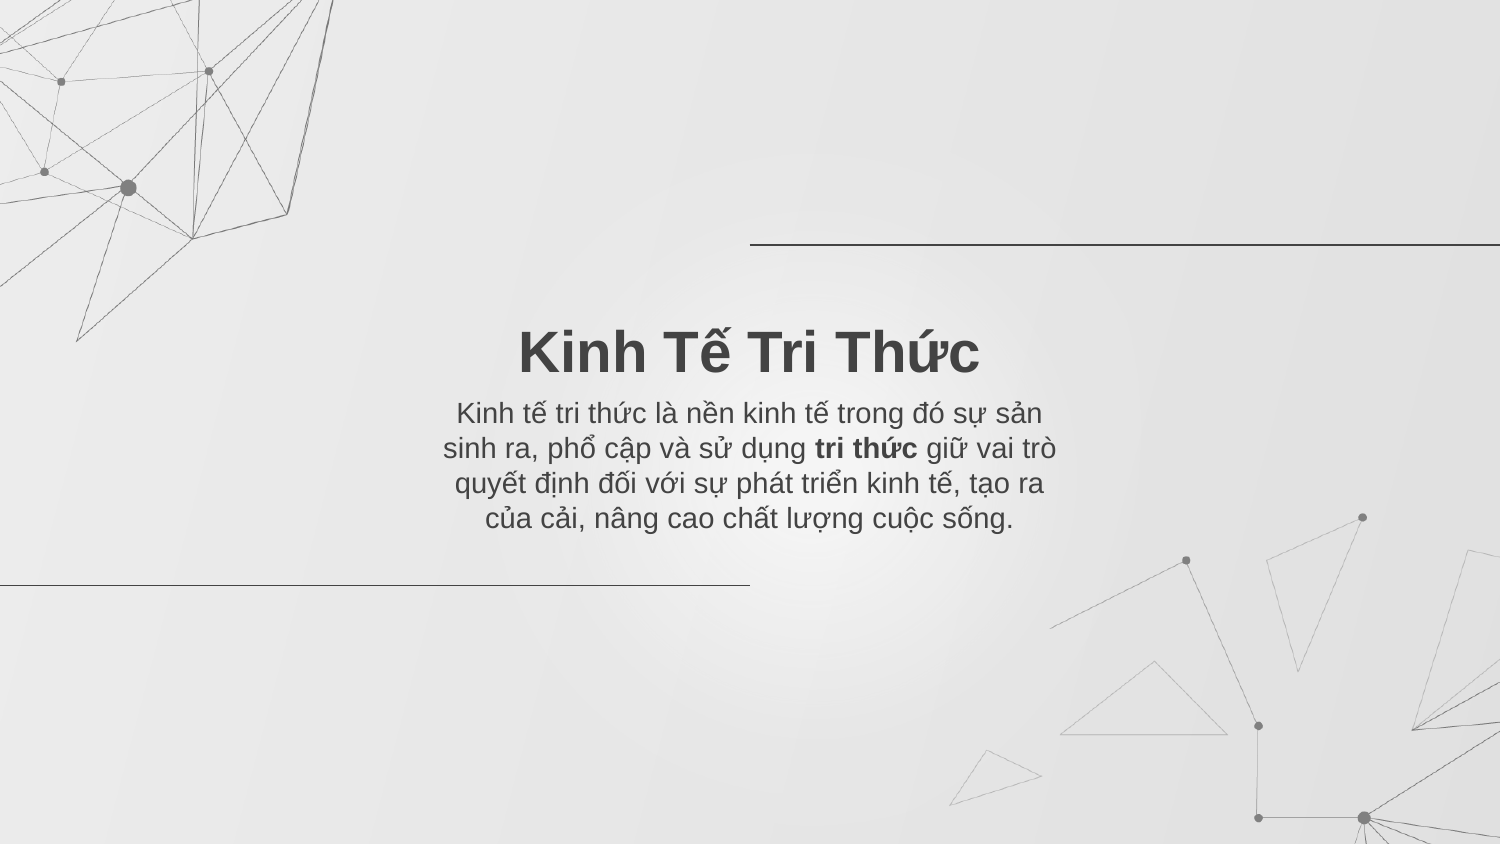

# Kinh Tế Tri Thức
Kinh tế tri thức là nền kinh tế trong đó sự sản sinh ra, phổ cập và sử dụng tri thức giữ vai trò quyết định đối với sự phát triển kinh tế, tạo ra của cải, nâng cao chất lượng cuộc sống.